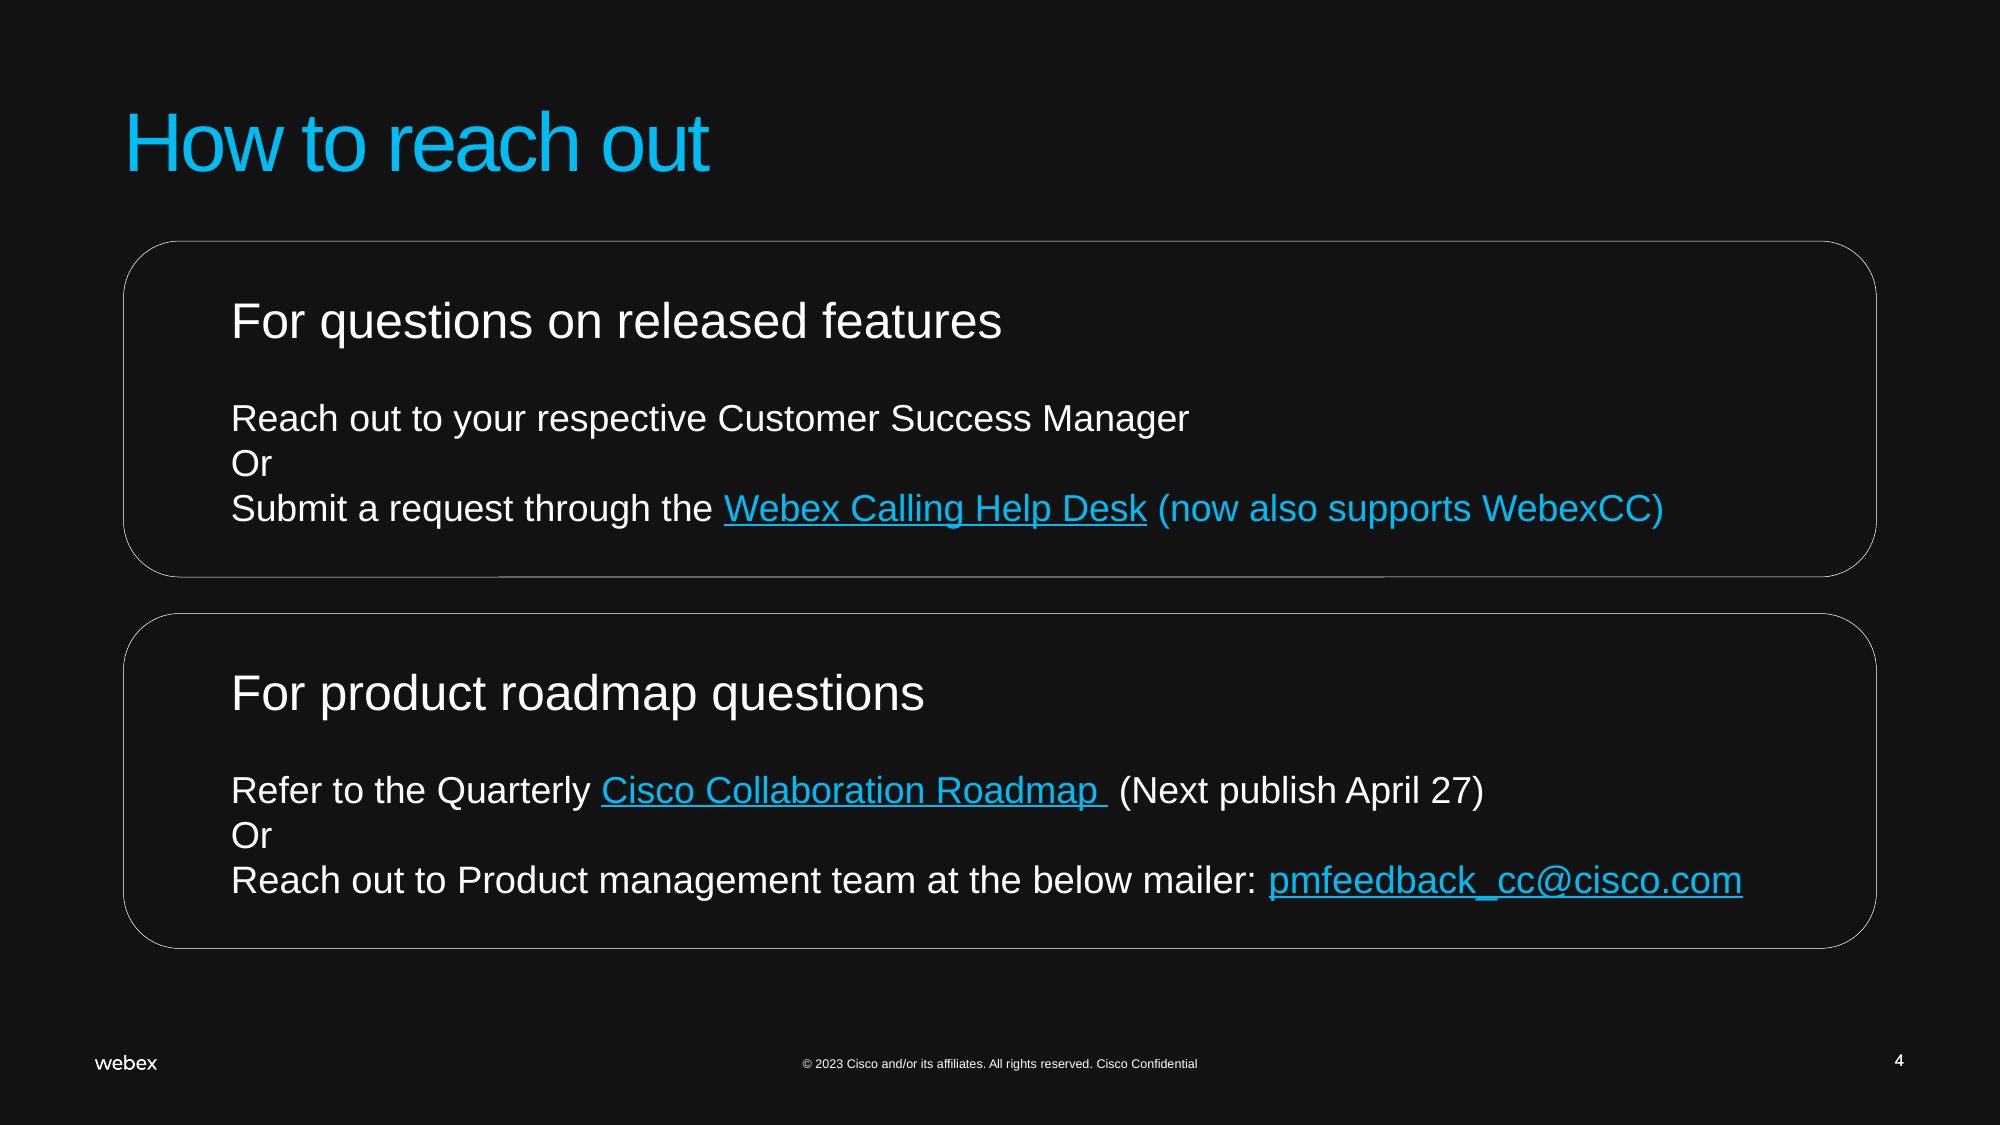

# How to reach out
For questions on released features

Reach out to your respective Customer Success Manager
Or
Submit a request through the Webex Calling Help Desk (now also supports WebexCC)
For product roadmap questions

Refer to the Quarterly Cisco Collaboration Roadmap  (Next publish April 27)
Or
Reach out to Product management team at the below mailer: pmfeedback_cc@cisco.com​